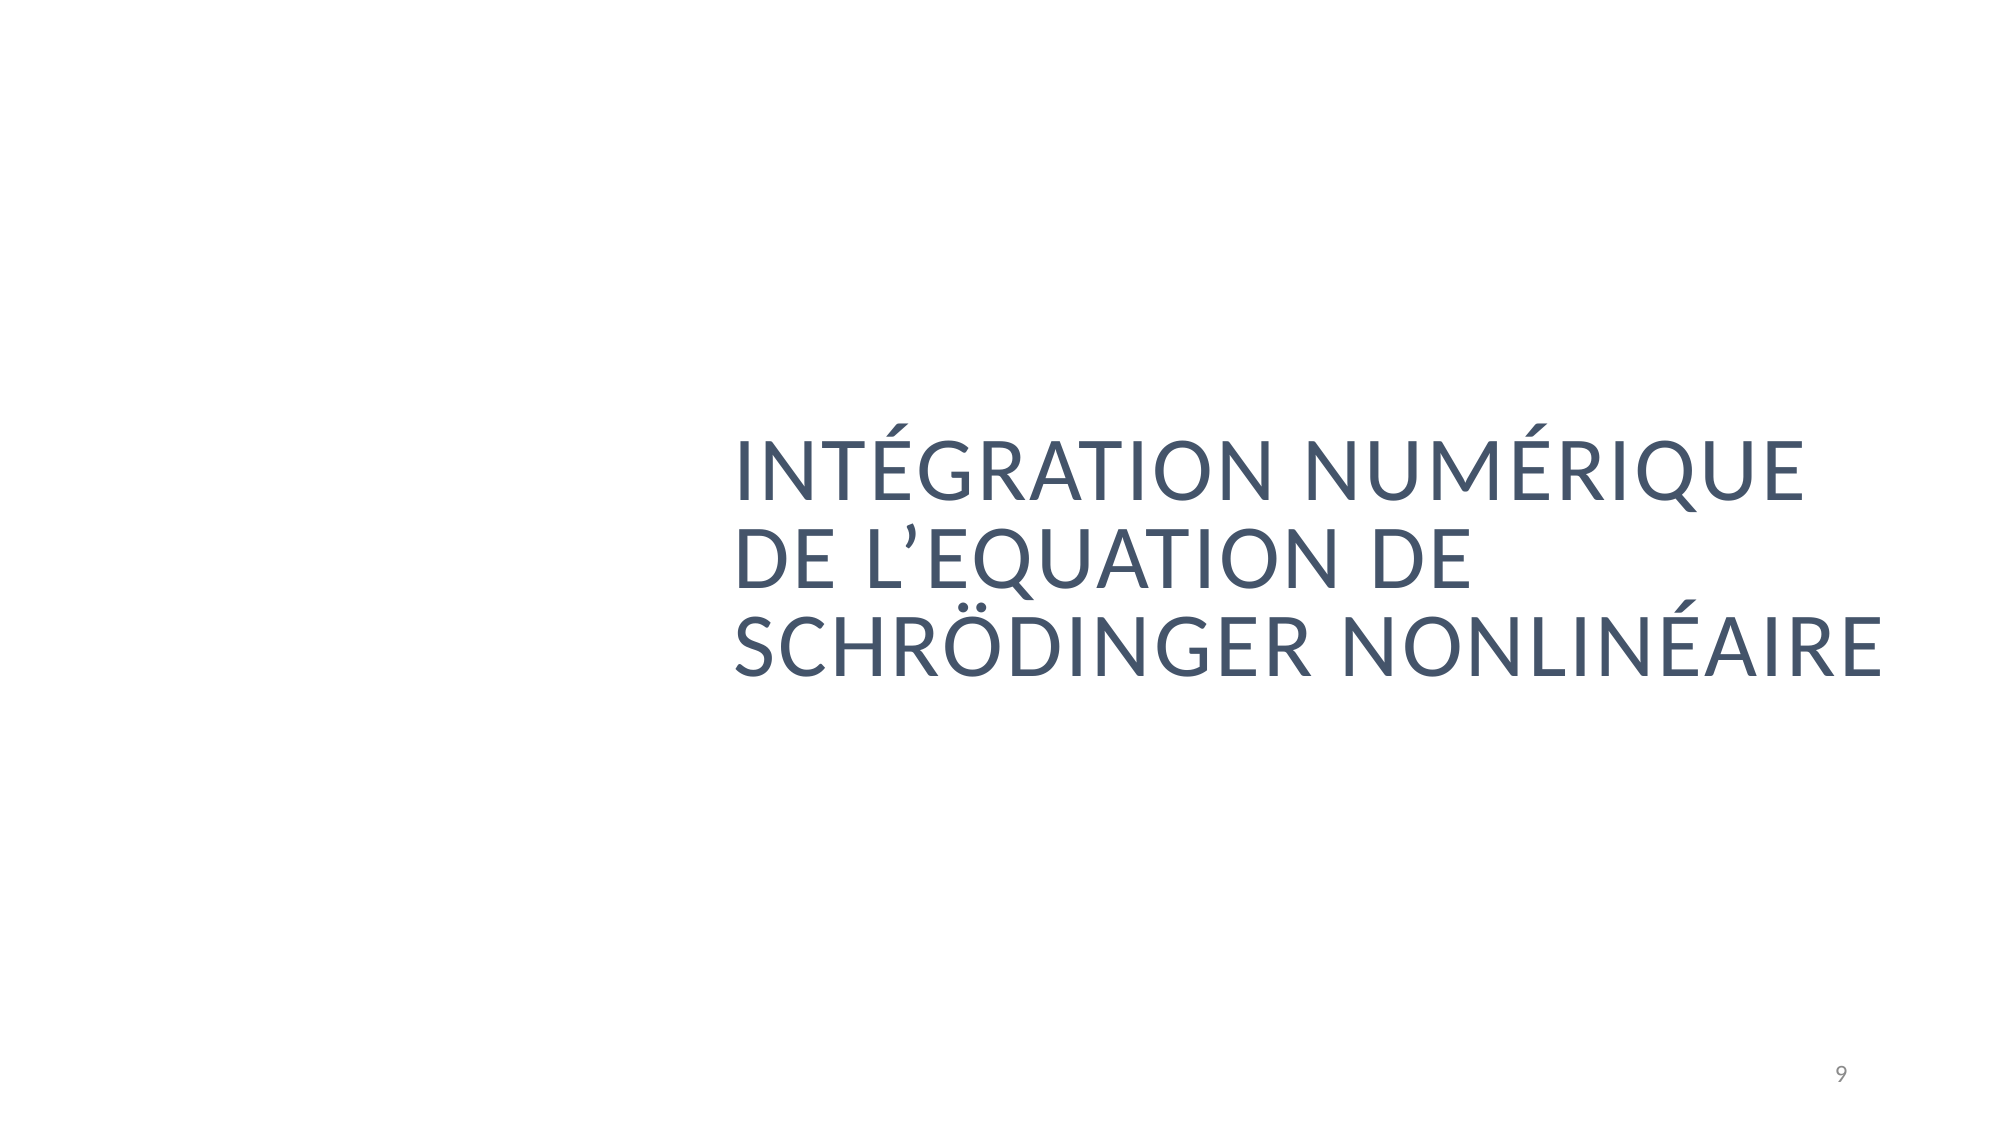

Intégration numérique de l’equation de schrödinger nonlinéaire
9